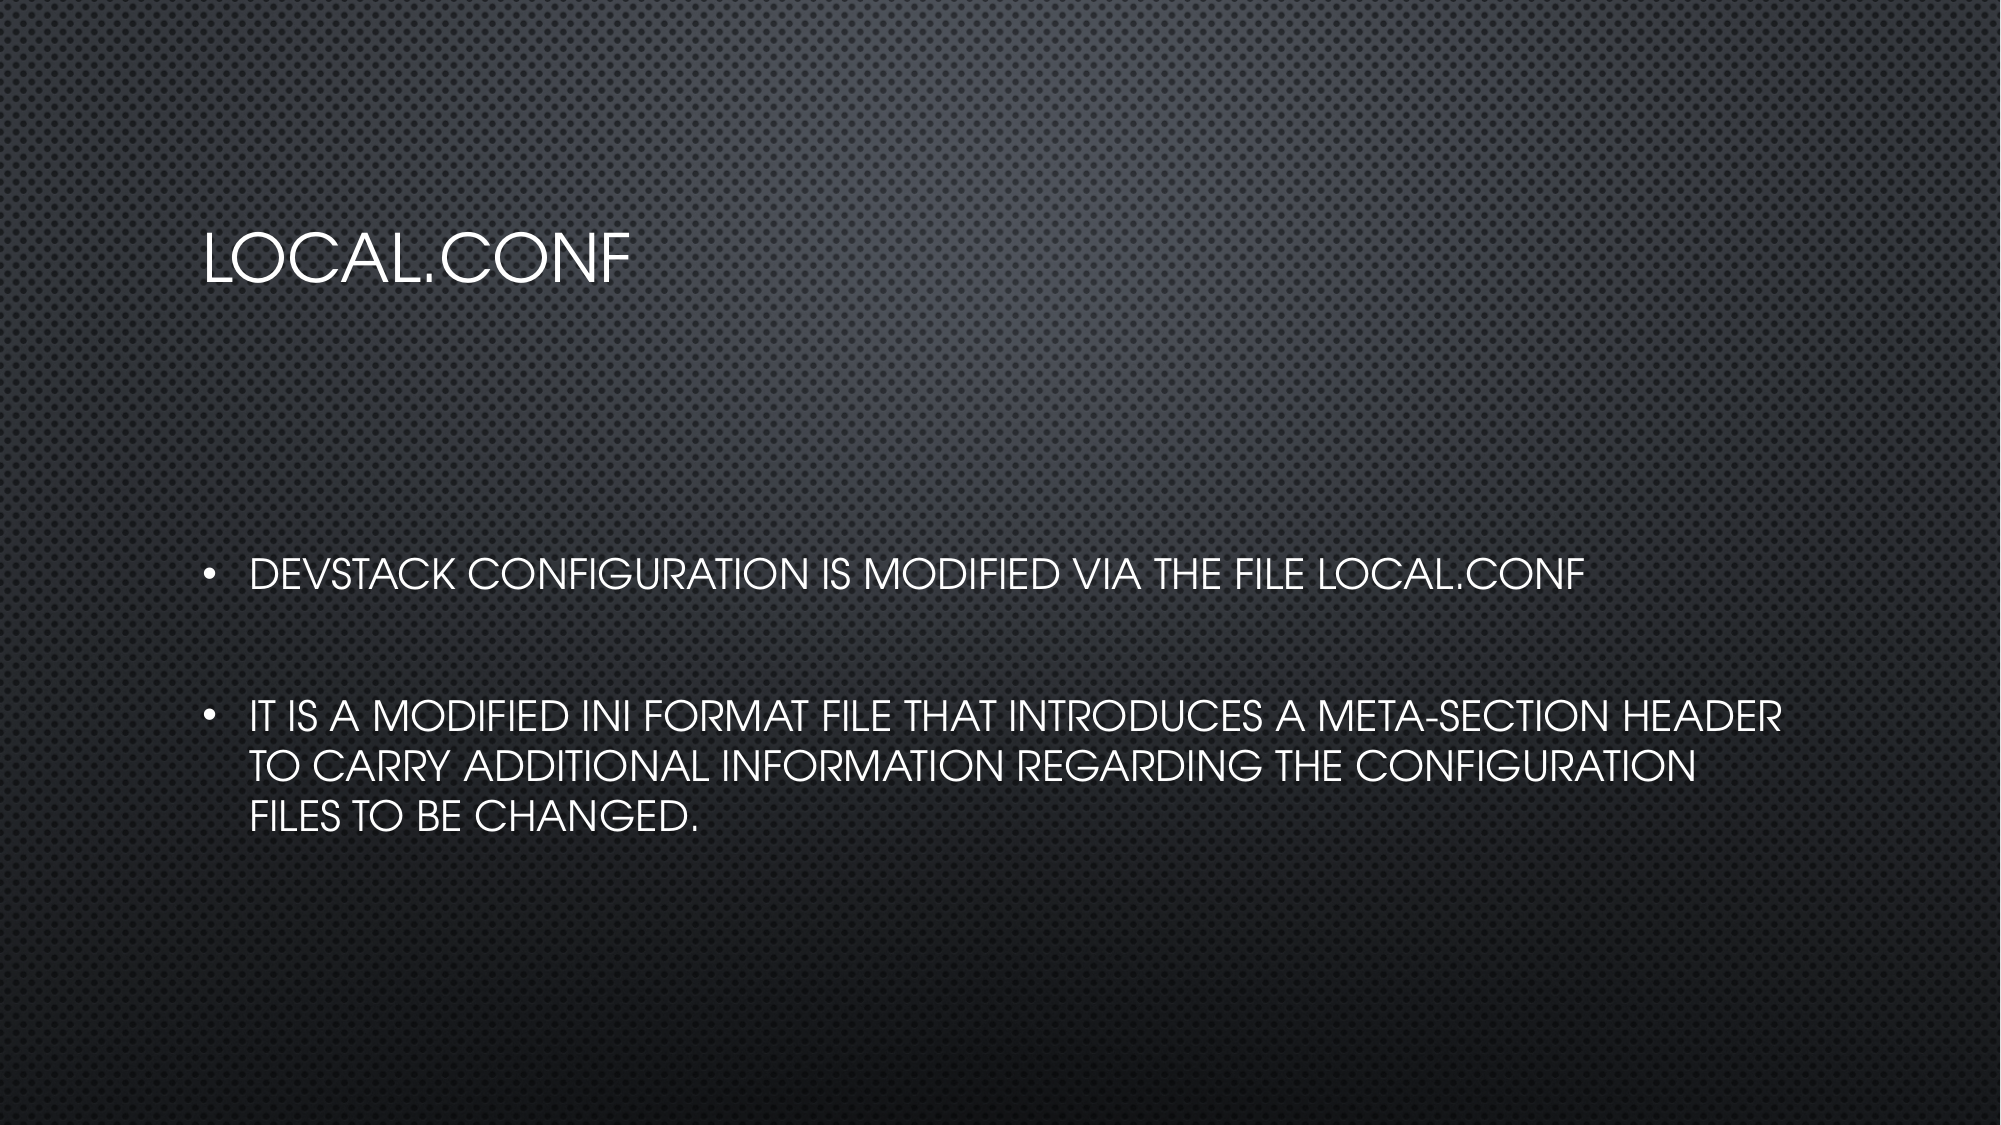

# Local.conf
DevStack configuration is modified via the file local.conf

It is a modified INI format file that introduces a meta-section header to carry additional information regarding the configuration files to be changed.